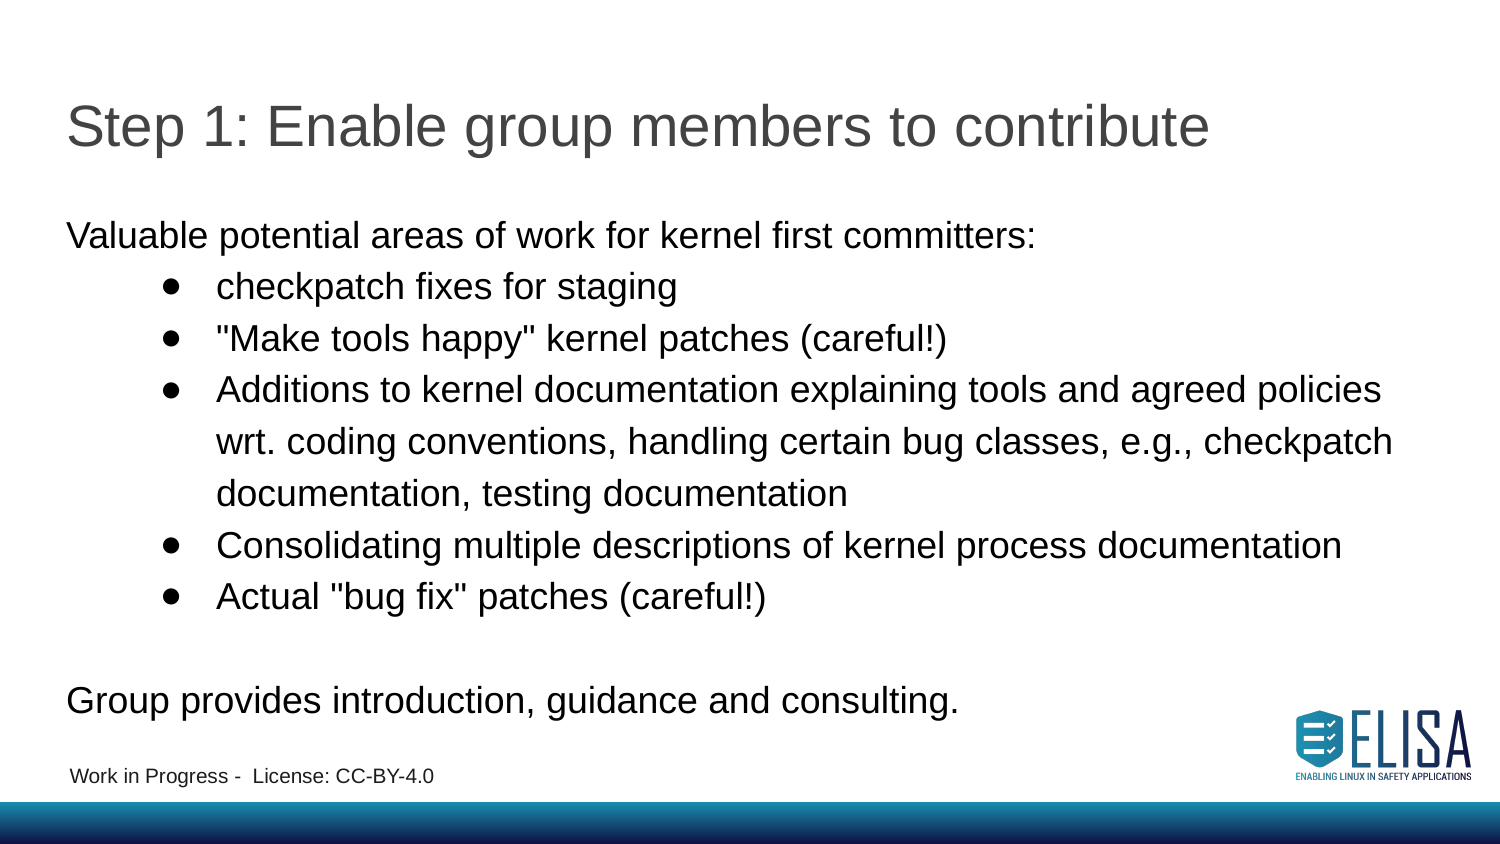

# Step 1: Enable group members to contribute
Valuable potential areas of work for kernel first committers:
checkpatch fixes for staging
"Make tools happy" kernel patches (careful!)
Additions to kernel documentation explaining tools and agreed policies wrt. coding conventions, handling certain bug classes, e.g., checkpatch documentation, testing documentation
Consolidating multiple descriptions of kernel process documentation
Actual "bug fix" patches (careful!)

Group provides introduction, guidance and consulting.